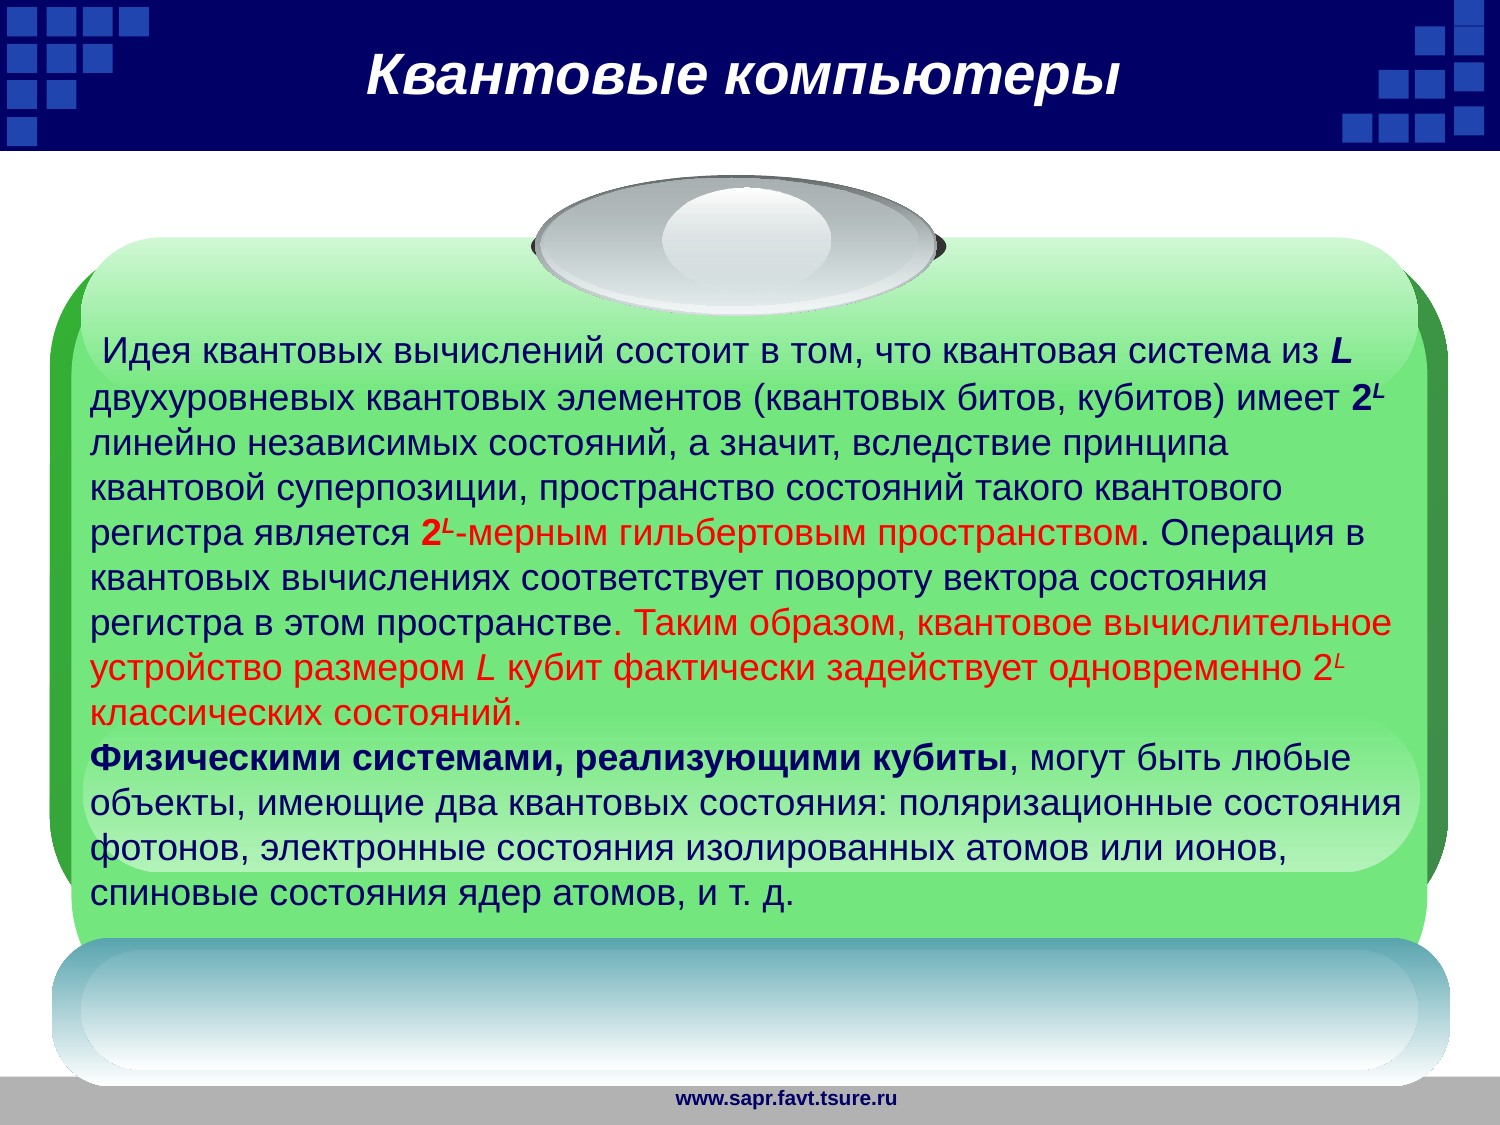

Квантовые компьютеры

 Идея квантовых вычислений состоит в том, что квантовая система из L двухуровневых квантовых элементов (квантовых битов, кубитов) имеет 2L линейно независимых состояний, а значит, вследствие принципа квантовой суперпозиции, пространство состояний такого квантового регистра является 2L-мерным гильбертовым пространством. Операция в квантовых вычислениях соответствует повороту вектора состояния регистра в этом пространстве. Таким образом, квантовое вычислительное устройство размером L кубит фактически задействует одновременно 2L классических состояний.
Физическими системами, реализующими кубиты, могут быть любые объекты, имеющие два квантовых состояния: поляризационные состояния фотонов, электронные состояния изолированных атомов или ионов, спиновые состояния ядер атомов, и т. д.

www.sapr.favt.tsure.ru